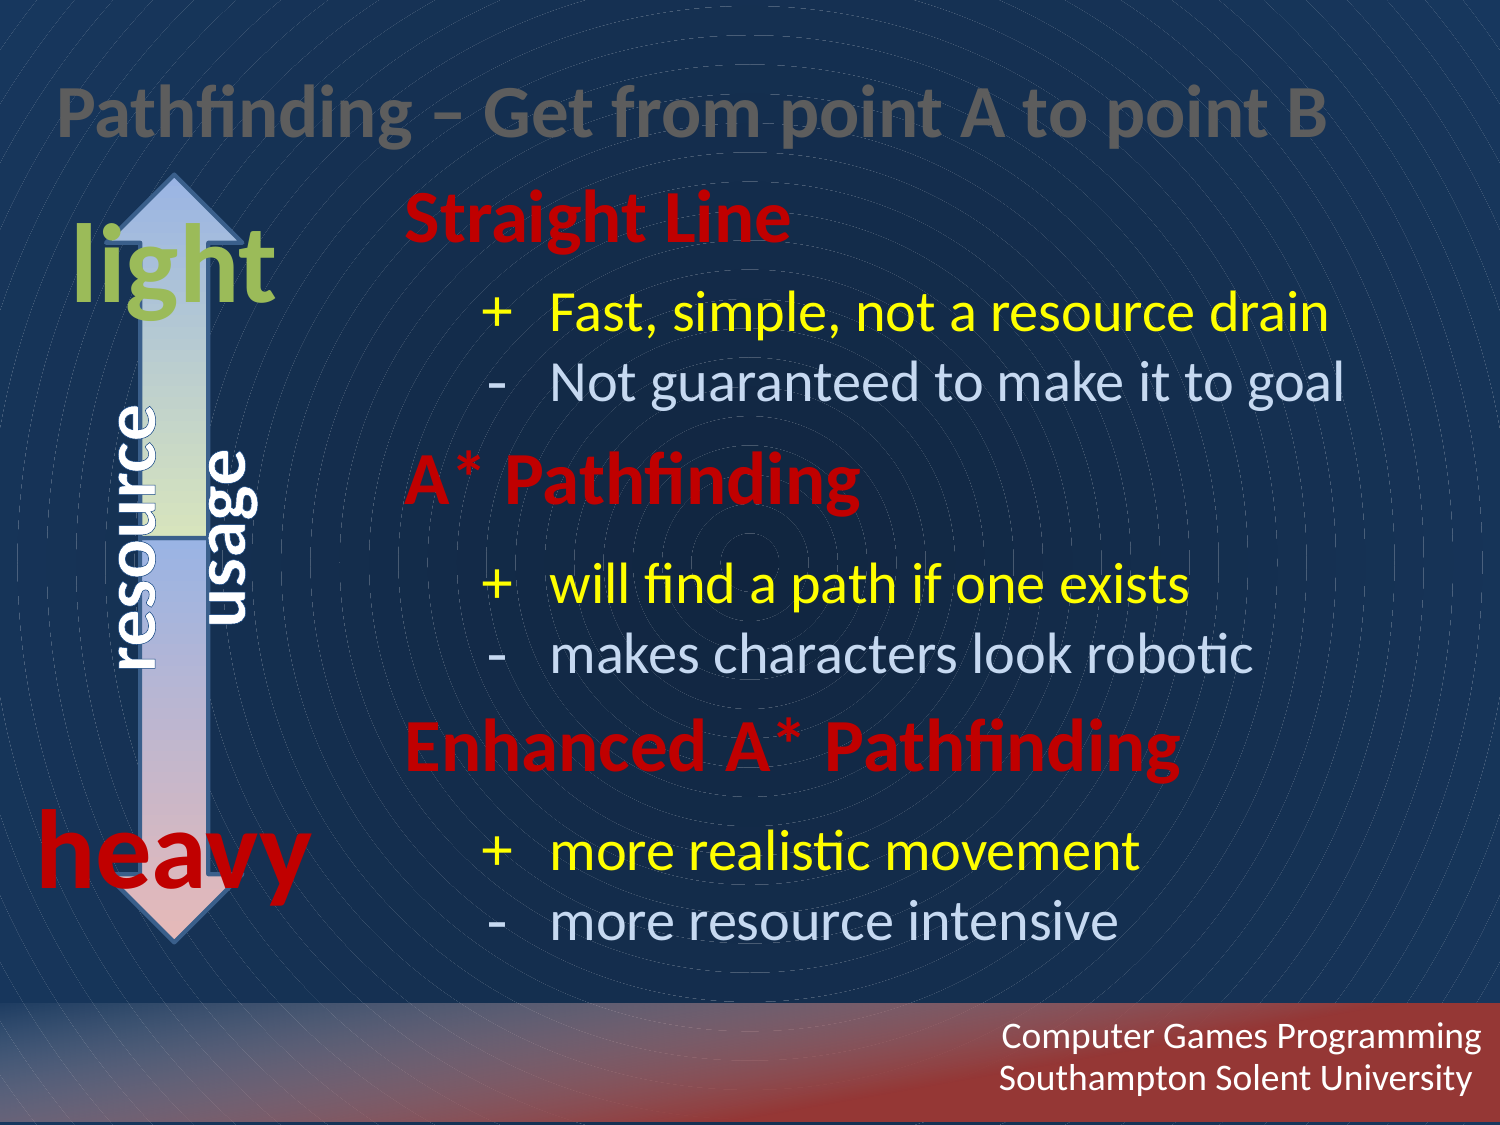

Pathfinding – Get from point A to point B
Straight Line

light
+ Fast, simple, not a resource drain
- Not guaranteed to make it to goal
resource
usage
A* Pathfinding

+ will find a path if one exists
- makes characters look robotic
Enhanced A* Pathfinding
heavy
+ more realistic movement
- more resource intensive

Computer Games Programming
Southampton Solent University